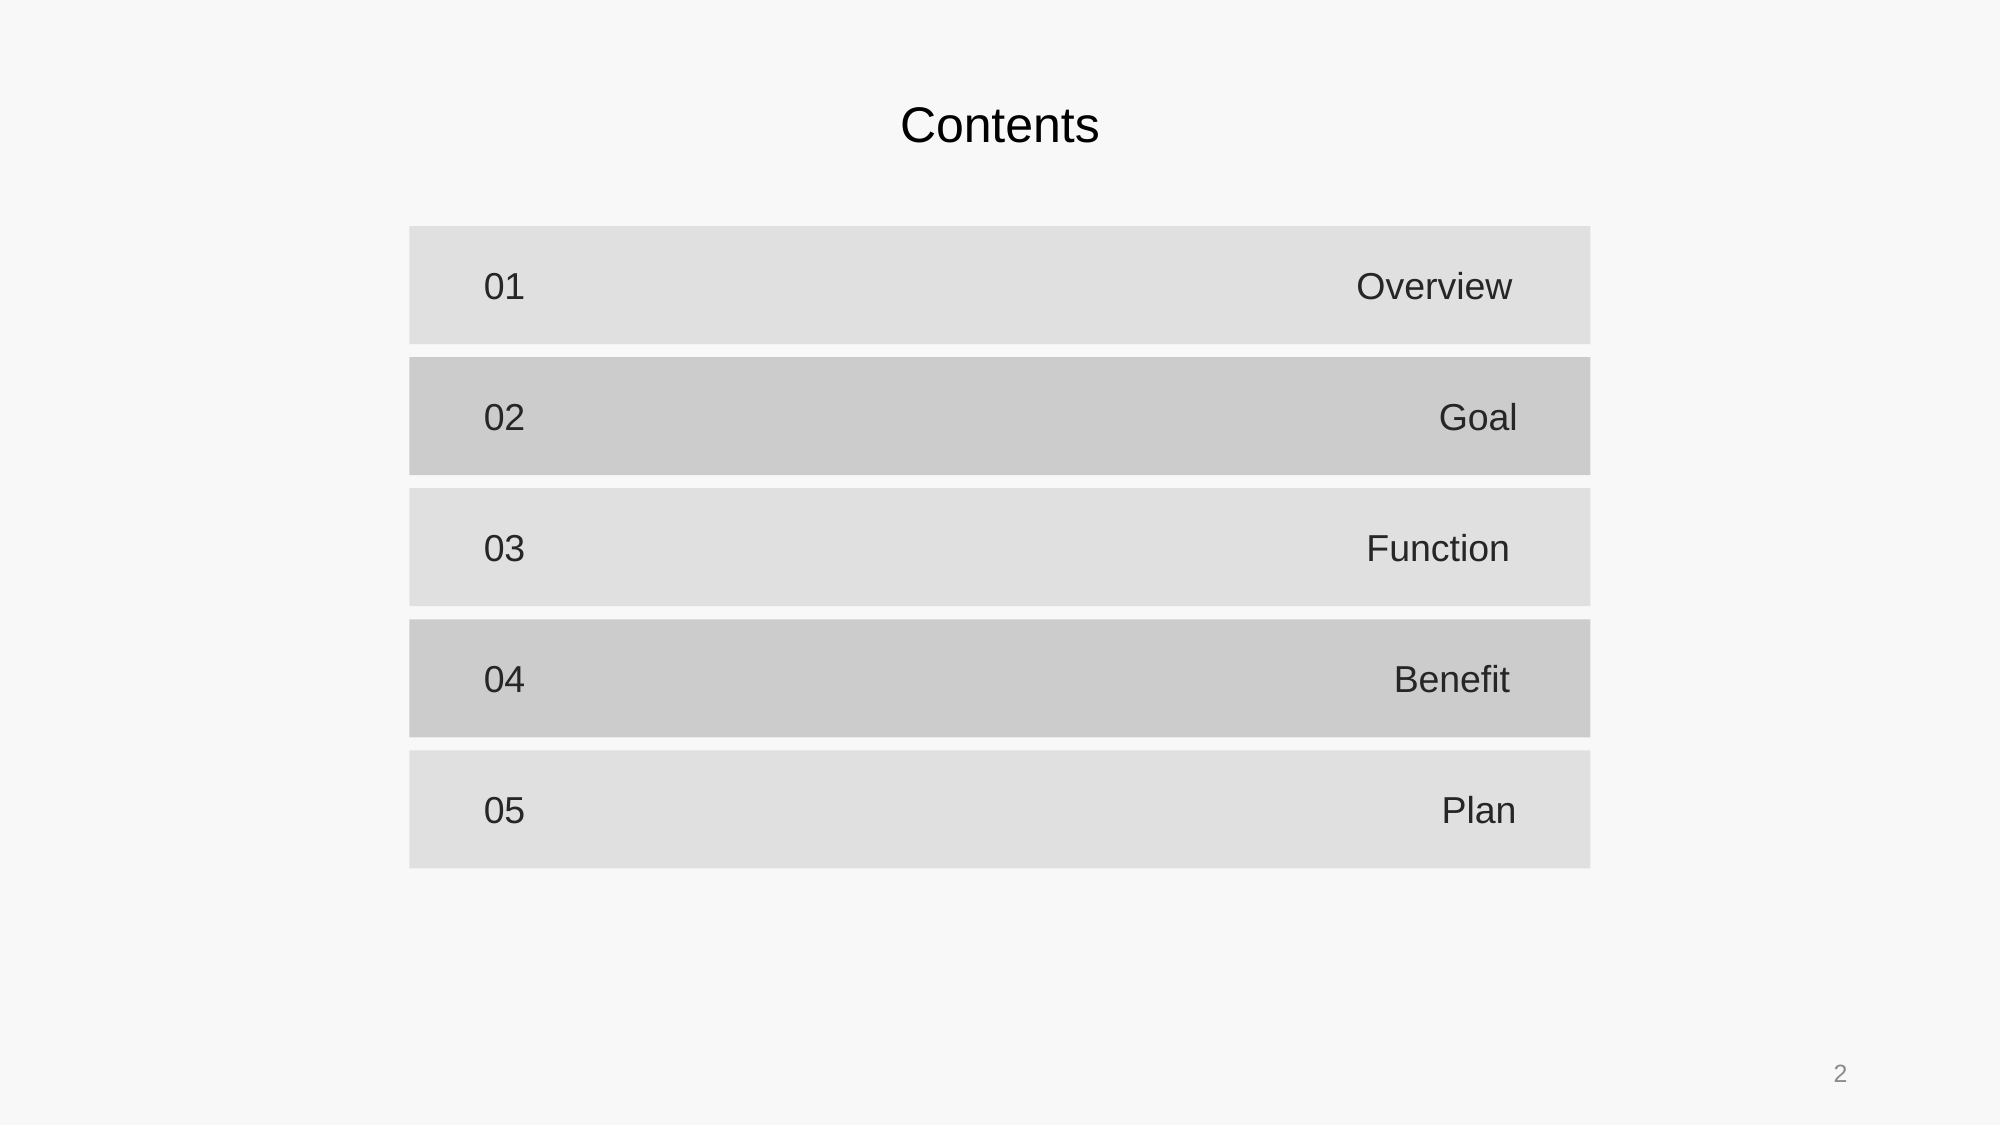

Contents

01
Overview

02
Goal

03
Function

04
Benefit

05
Plan
2